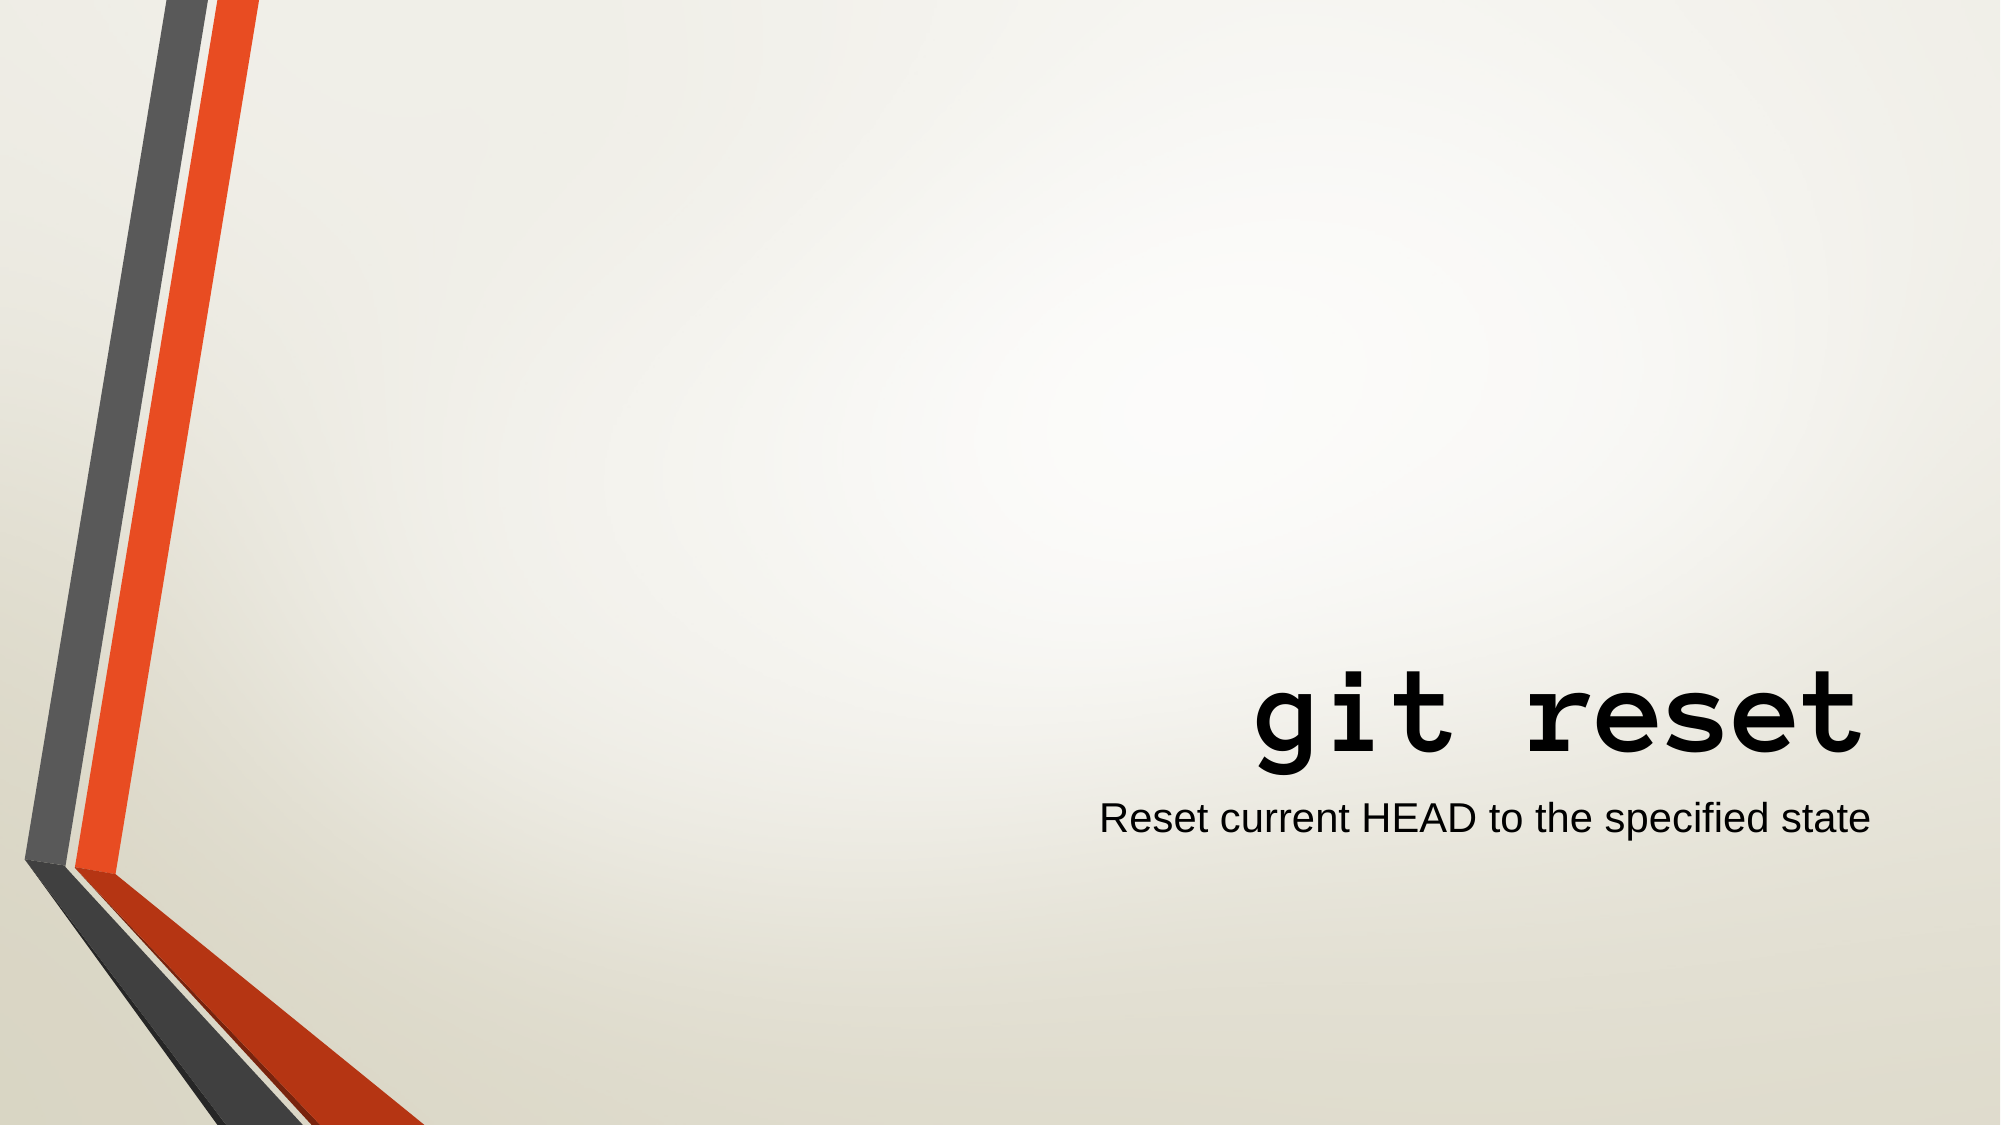

# git reset
Reset current HEAD to the specified state